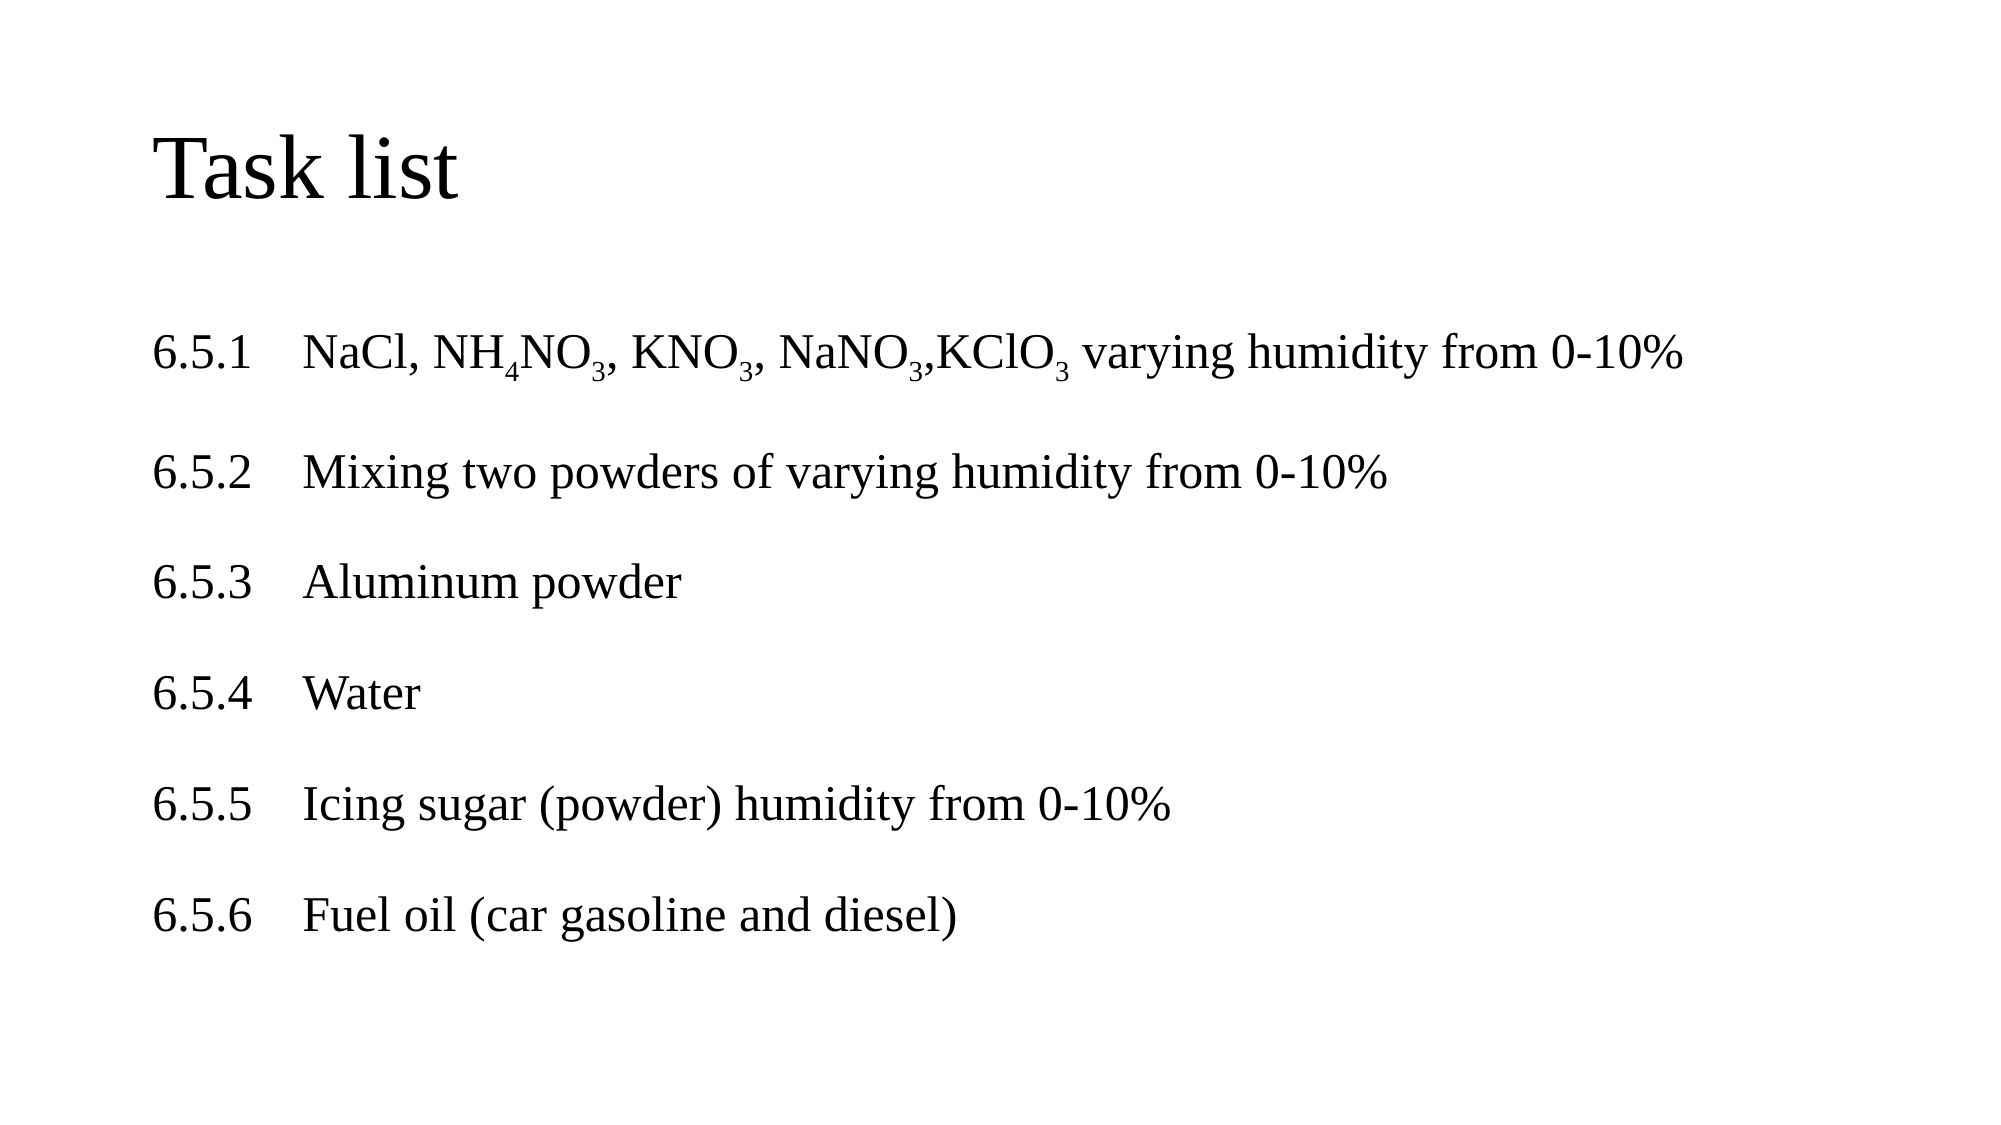

# Task list
6.5.1 	NaCl, NH4NO3, KNO3, NaNO3,KClO3 varying humidity from 0-10%
6.5.2 	Mixing two powders of varying humidity from 0-10%
6.5.3 	Aluminum powder
6.5.4 	Water
6.5.5 	Icing sugar (powder) humidity from 0-10%
6.5.6 	Fuel oil (car gasoline and diesel)